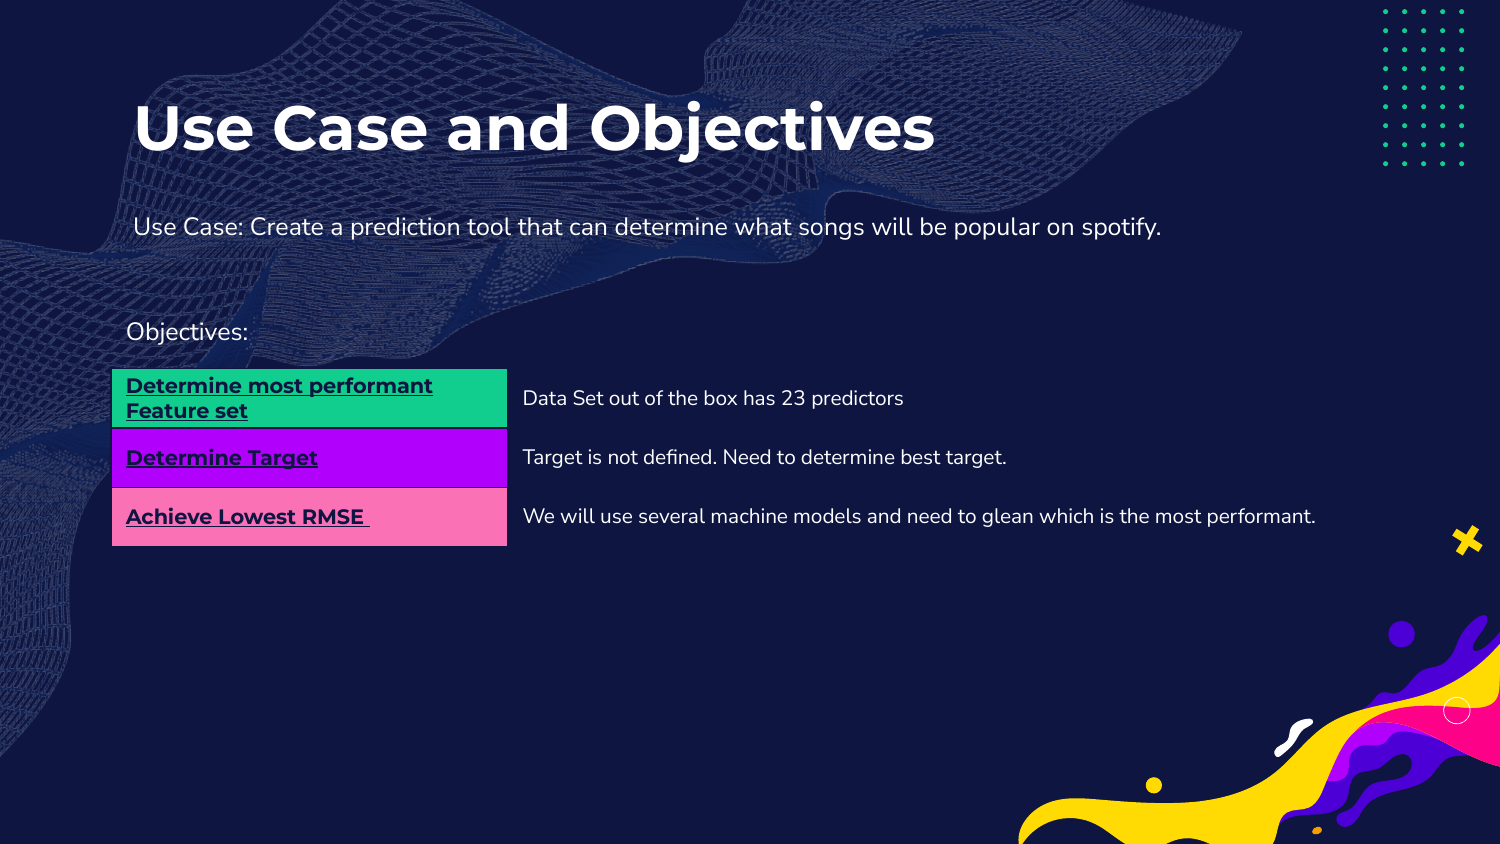

# Use Case and Objectives
Use Case: Create a prediction tool that can determine what songs will be popular on spotify.
Objectives:
| Determine most performant Feature set | Data Set out of the box has 23 predictors |
| --- | --- |
| Determine Target | Target is not defined. Need to determine best target. |
| Achieve Lowest RMSE | We will use several machine models and need to glean which is the most performant. |